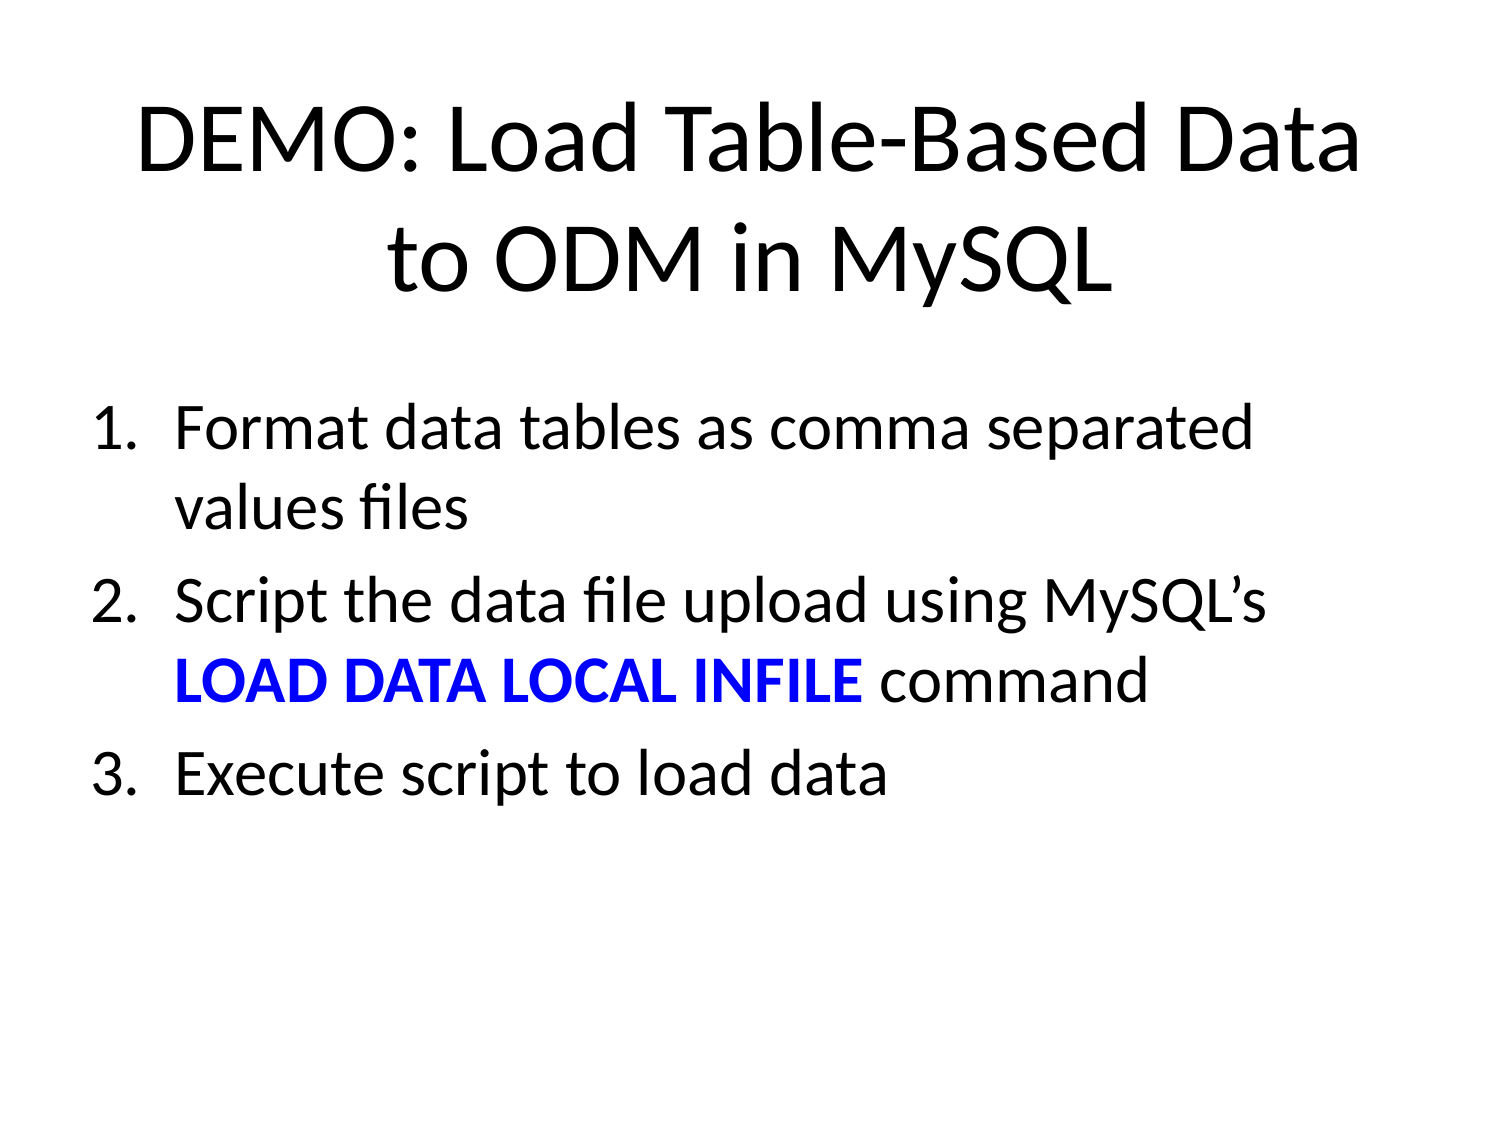

# DEMO: Load Table-Based Data to ODM in MySQL
Format data tables as comma separated values files
Script the data file upload using MySQL’s LOAD DATA LOCAL INFILE command
Execute script to load data